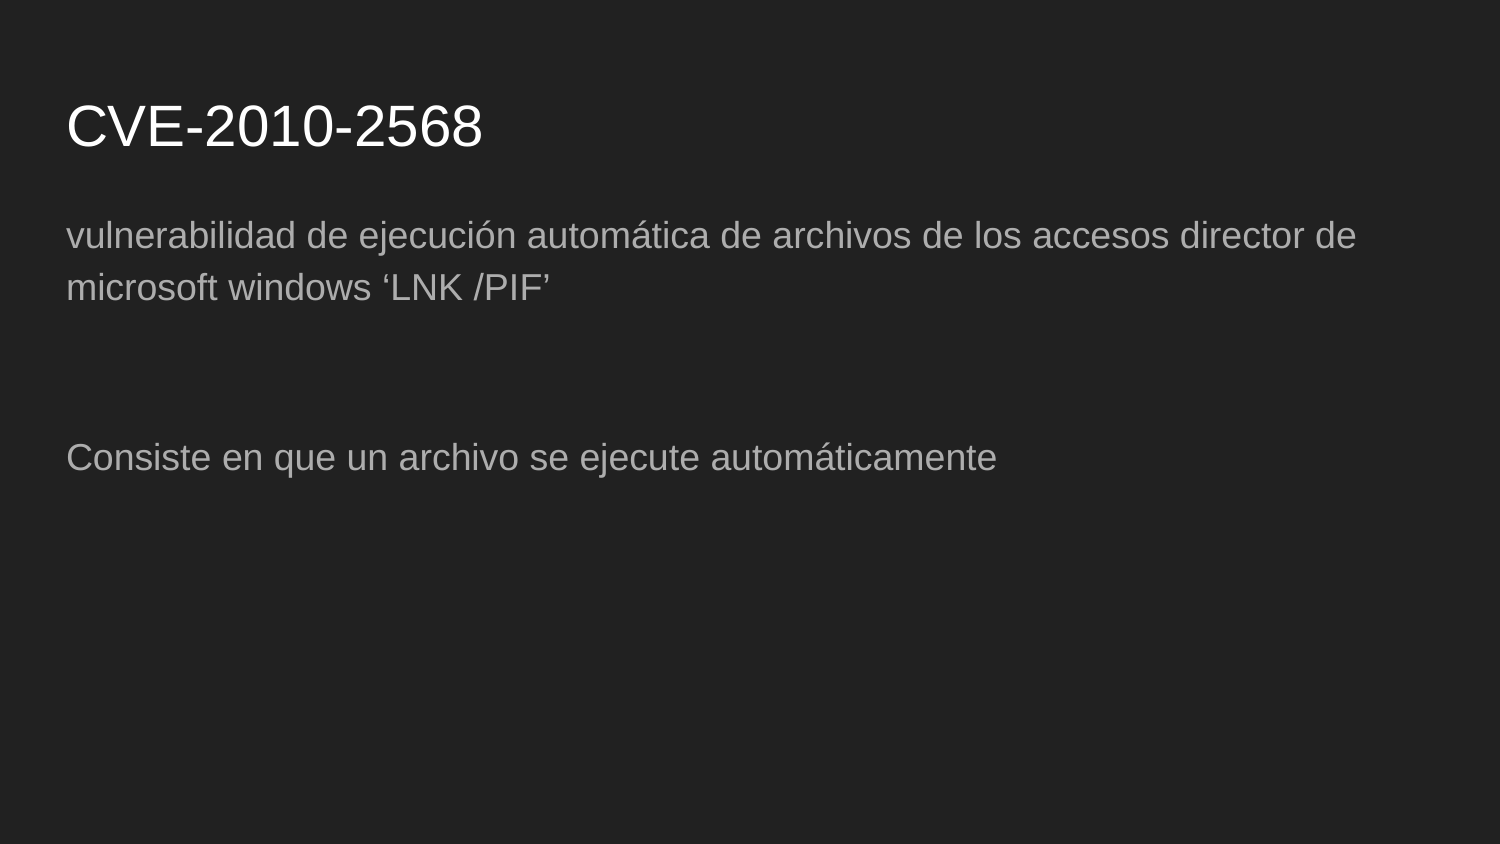

# CVE-2010-2568
vulnerabilidad de ejecución automática de archivos de los accesos director de microsoft windows ‘LNK /PIF’

Consiste en que un archivo se ejecute automáticamente